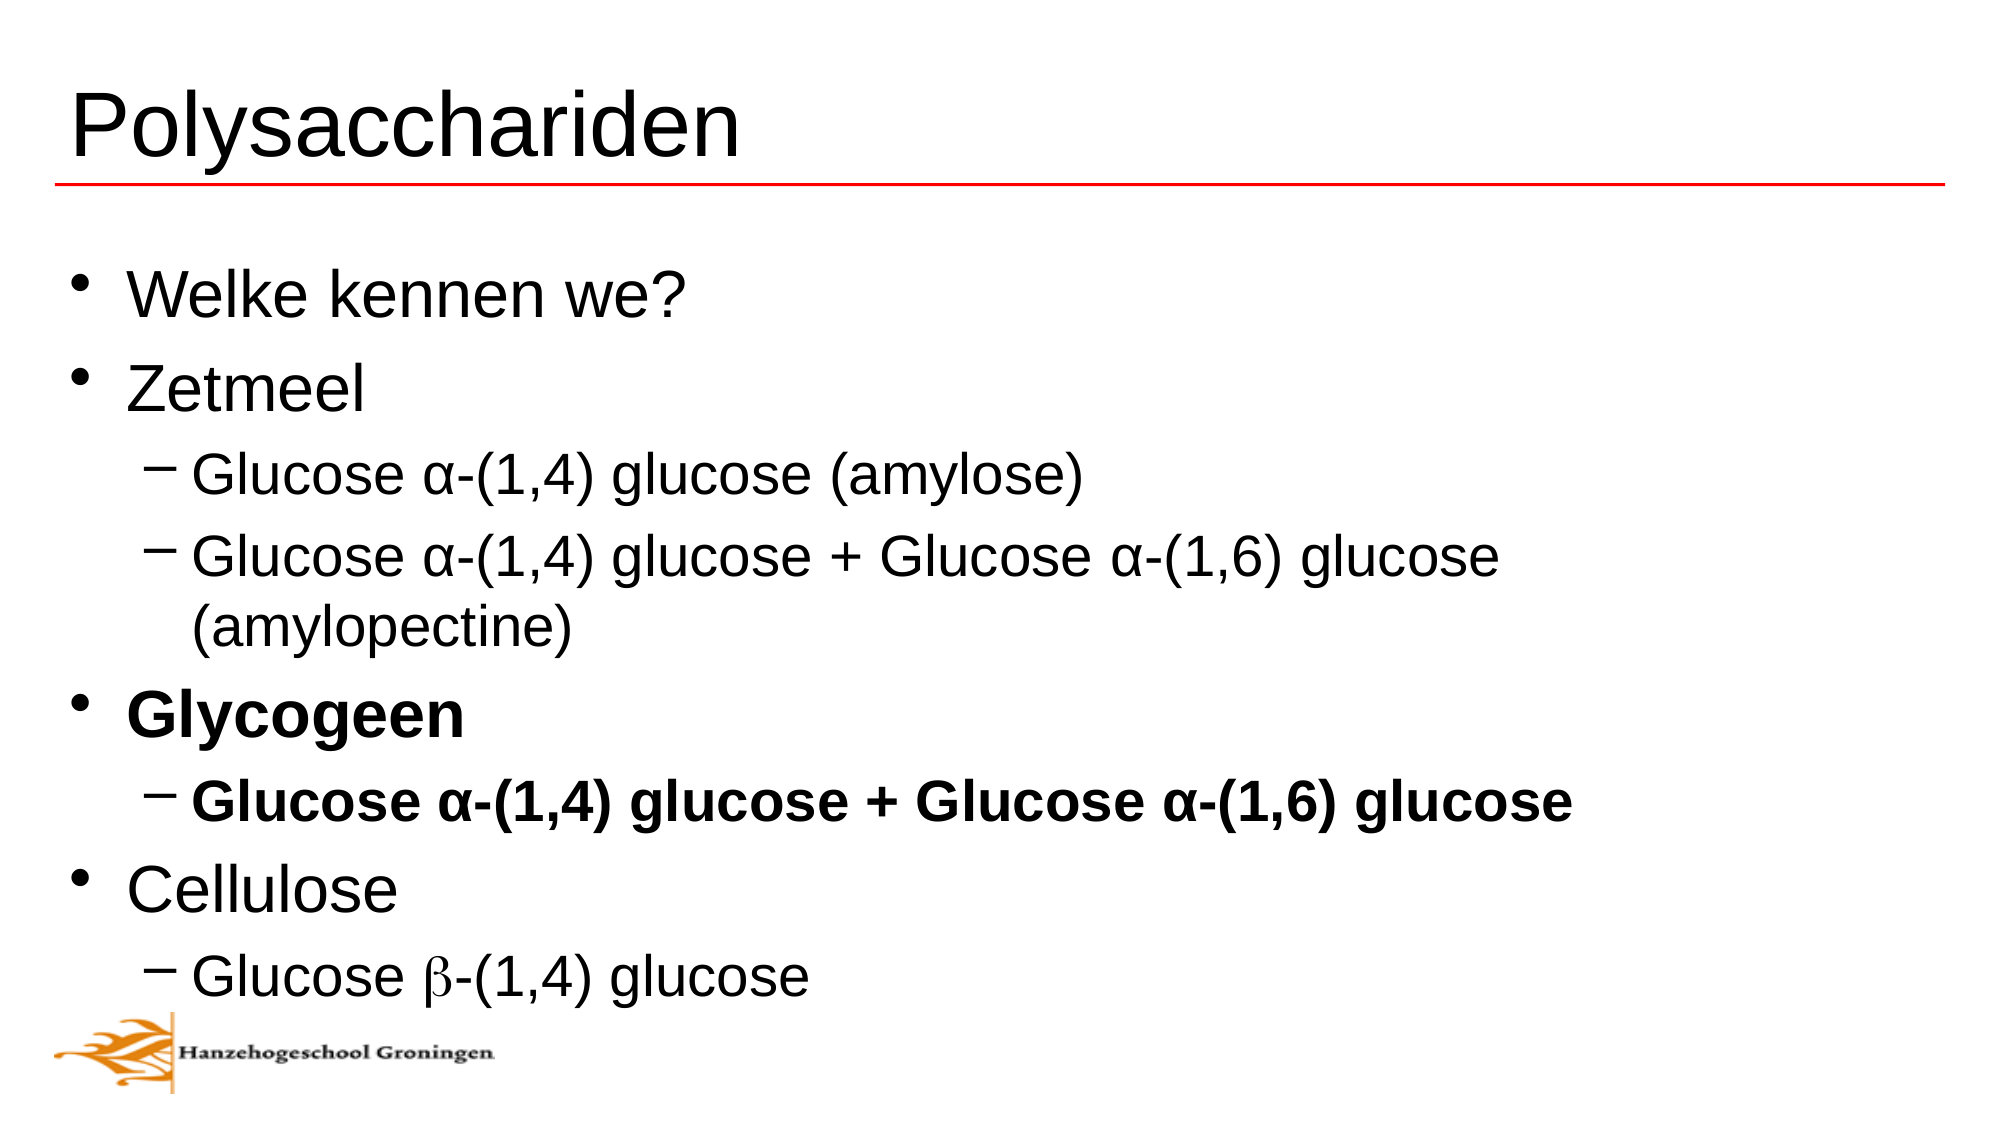

# Polysacchariden
Welke kennen we?
Zetmeel
Glucose α-(1,4) glucose (amylose)
Glucose α-(1,4) glucose + Glucose α-(1,6) glucose (amylopectine)
Glycogeen
Glucose α-(1,4) glucose + Glucose α-(1,6) glucose
Cellulose
Glucose β-(1,4) glucose